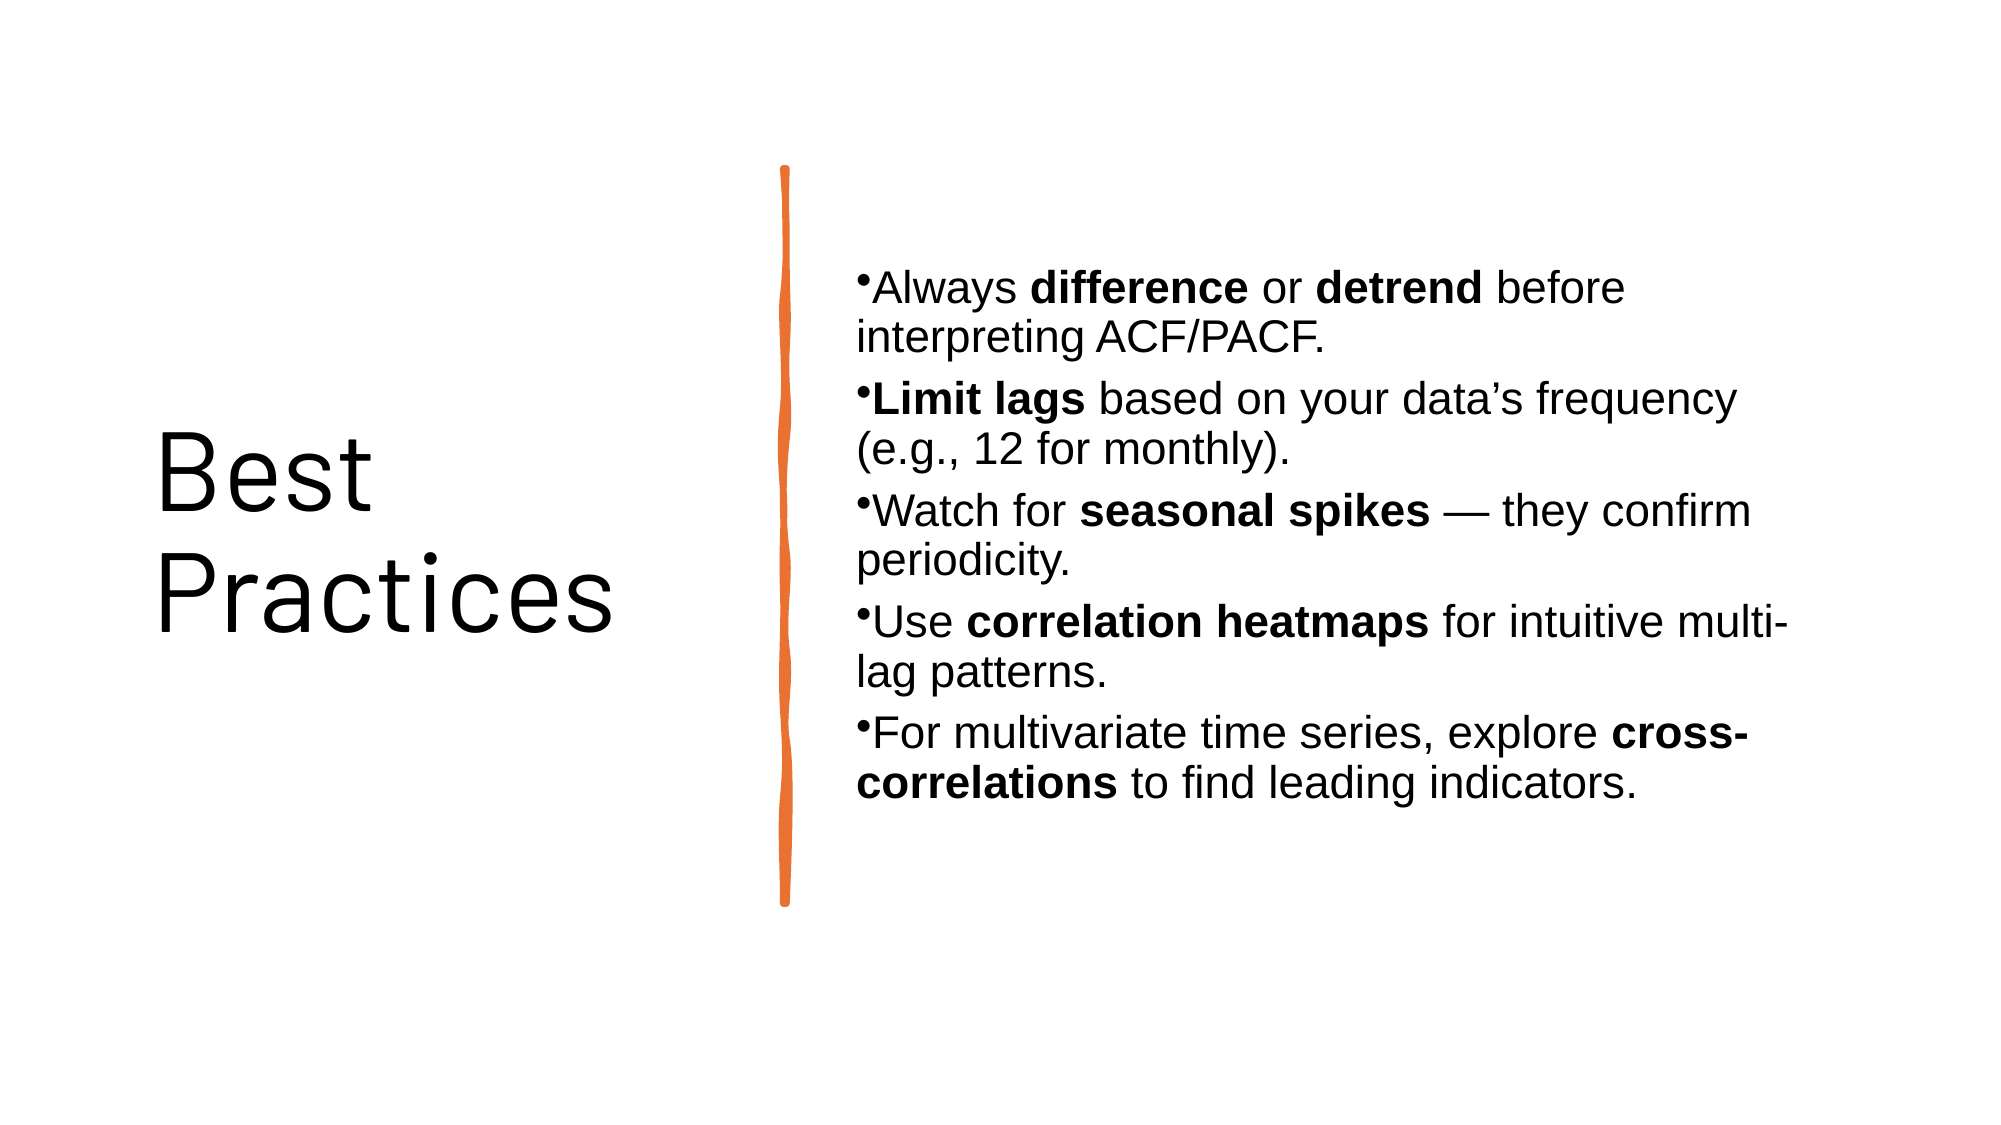

# Best Practices
Always difference or detrend before interpreting ACF/PACF.
Limit lags based on your data’s frequency (e.g., 12 for monthly).
Watch for seasonal spikes — they confirm periodicity.
Use correlation heatmaps for intuitive multi-lag patterns.
For multivariate time series, explore cross-correlations to find leading indicators.